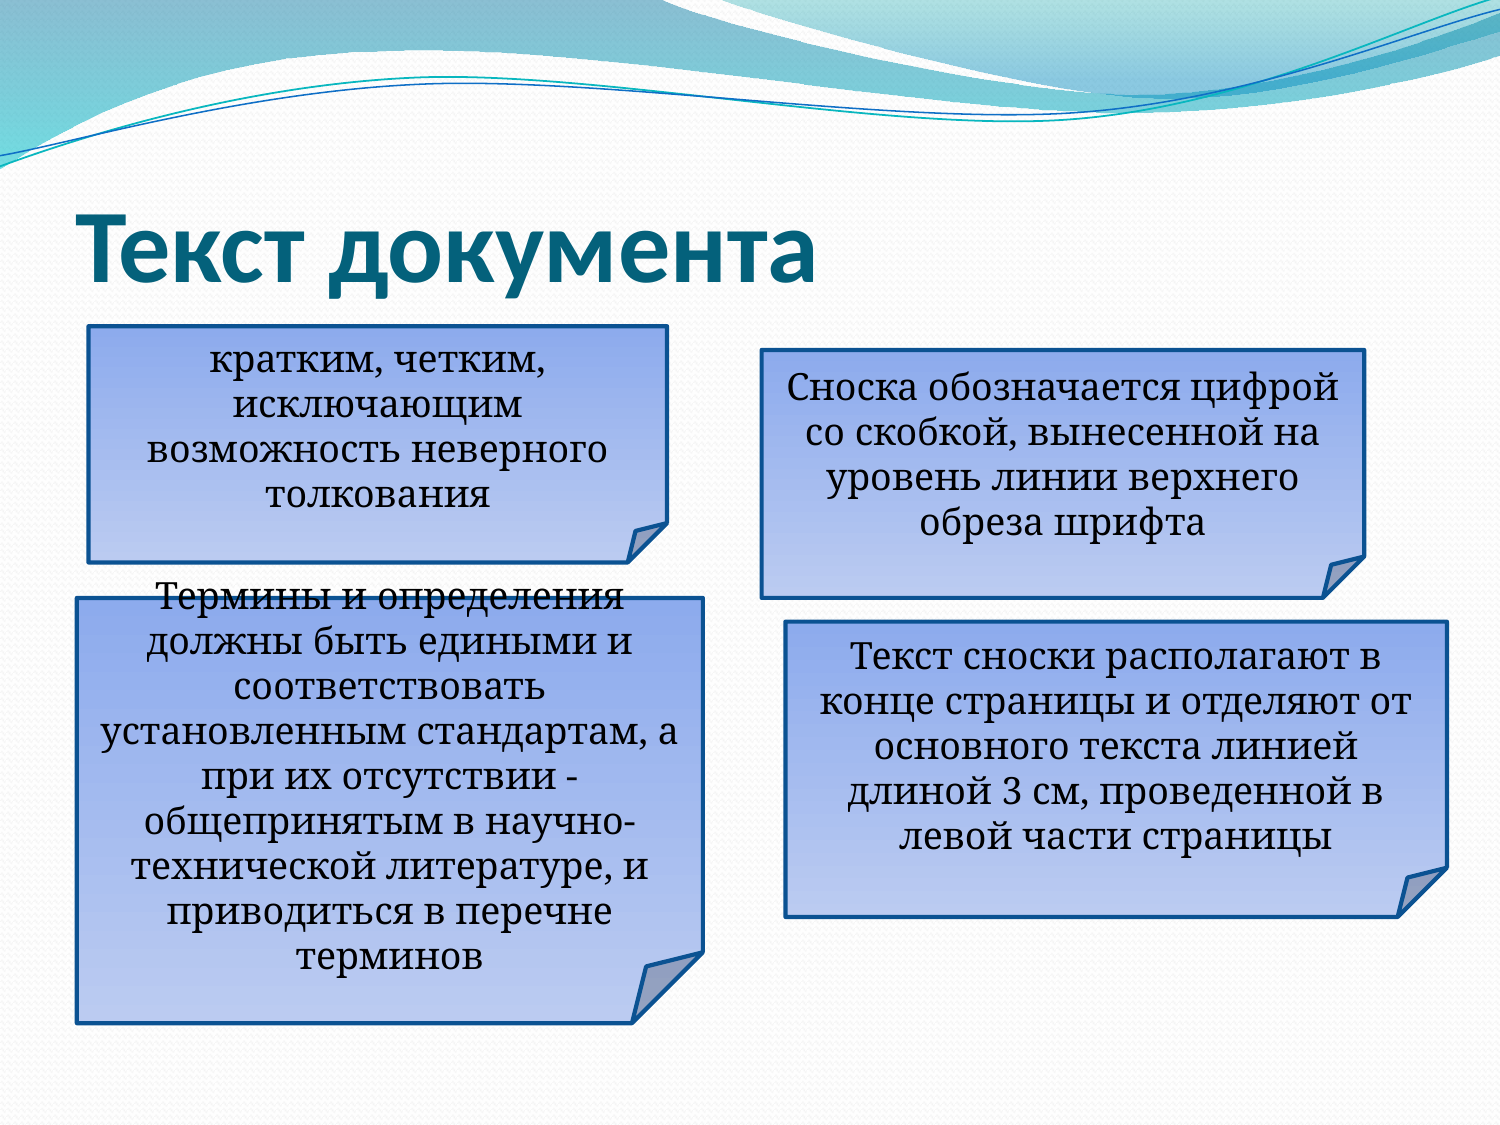

# Текст документа
кратким, четким, исключающим возможность неверного толкования
Сноска обозначается цифрой со скобкой, вынесенной на уровень линии верхнего обреза шрифта
Термины и определения должны быть едиными и соответствовать установленным стандартам, а при их отсутствии - общепринятым в научно-технической литературе, и приводиться в перечне терминов
Текст сноски располагают в конце страницы и отделяют от основного текста линией длиной 3 см, проведенной в левой части страницы